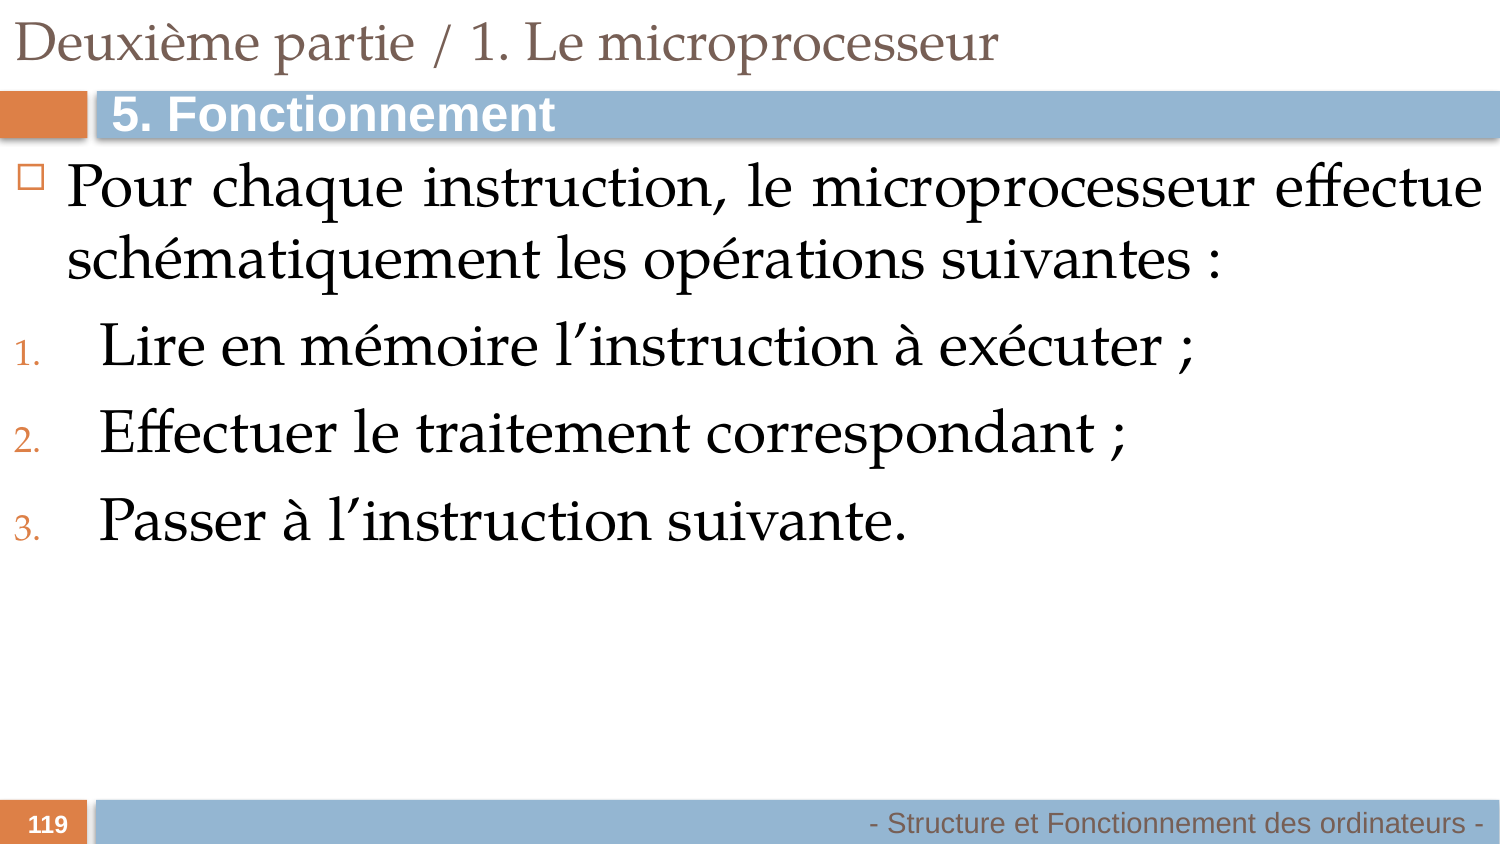

# Deuxième partie / 1. Le microprocesseur
5. Fonctionnement
Pour chaque instruction, le microprocesseur effectue schématiquement les opérations suivantes :
Lire en mémoire l’instruction à exécuter ;
Effectuer le traitement correspondant ;
Passer à l’instruction suivante.
- Structure et Fonctionnement des ordinateurs -